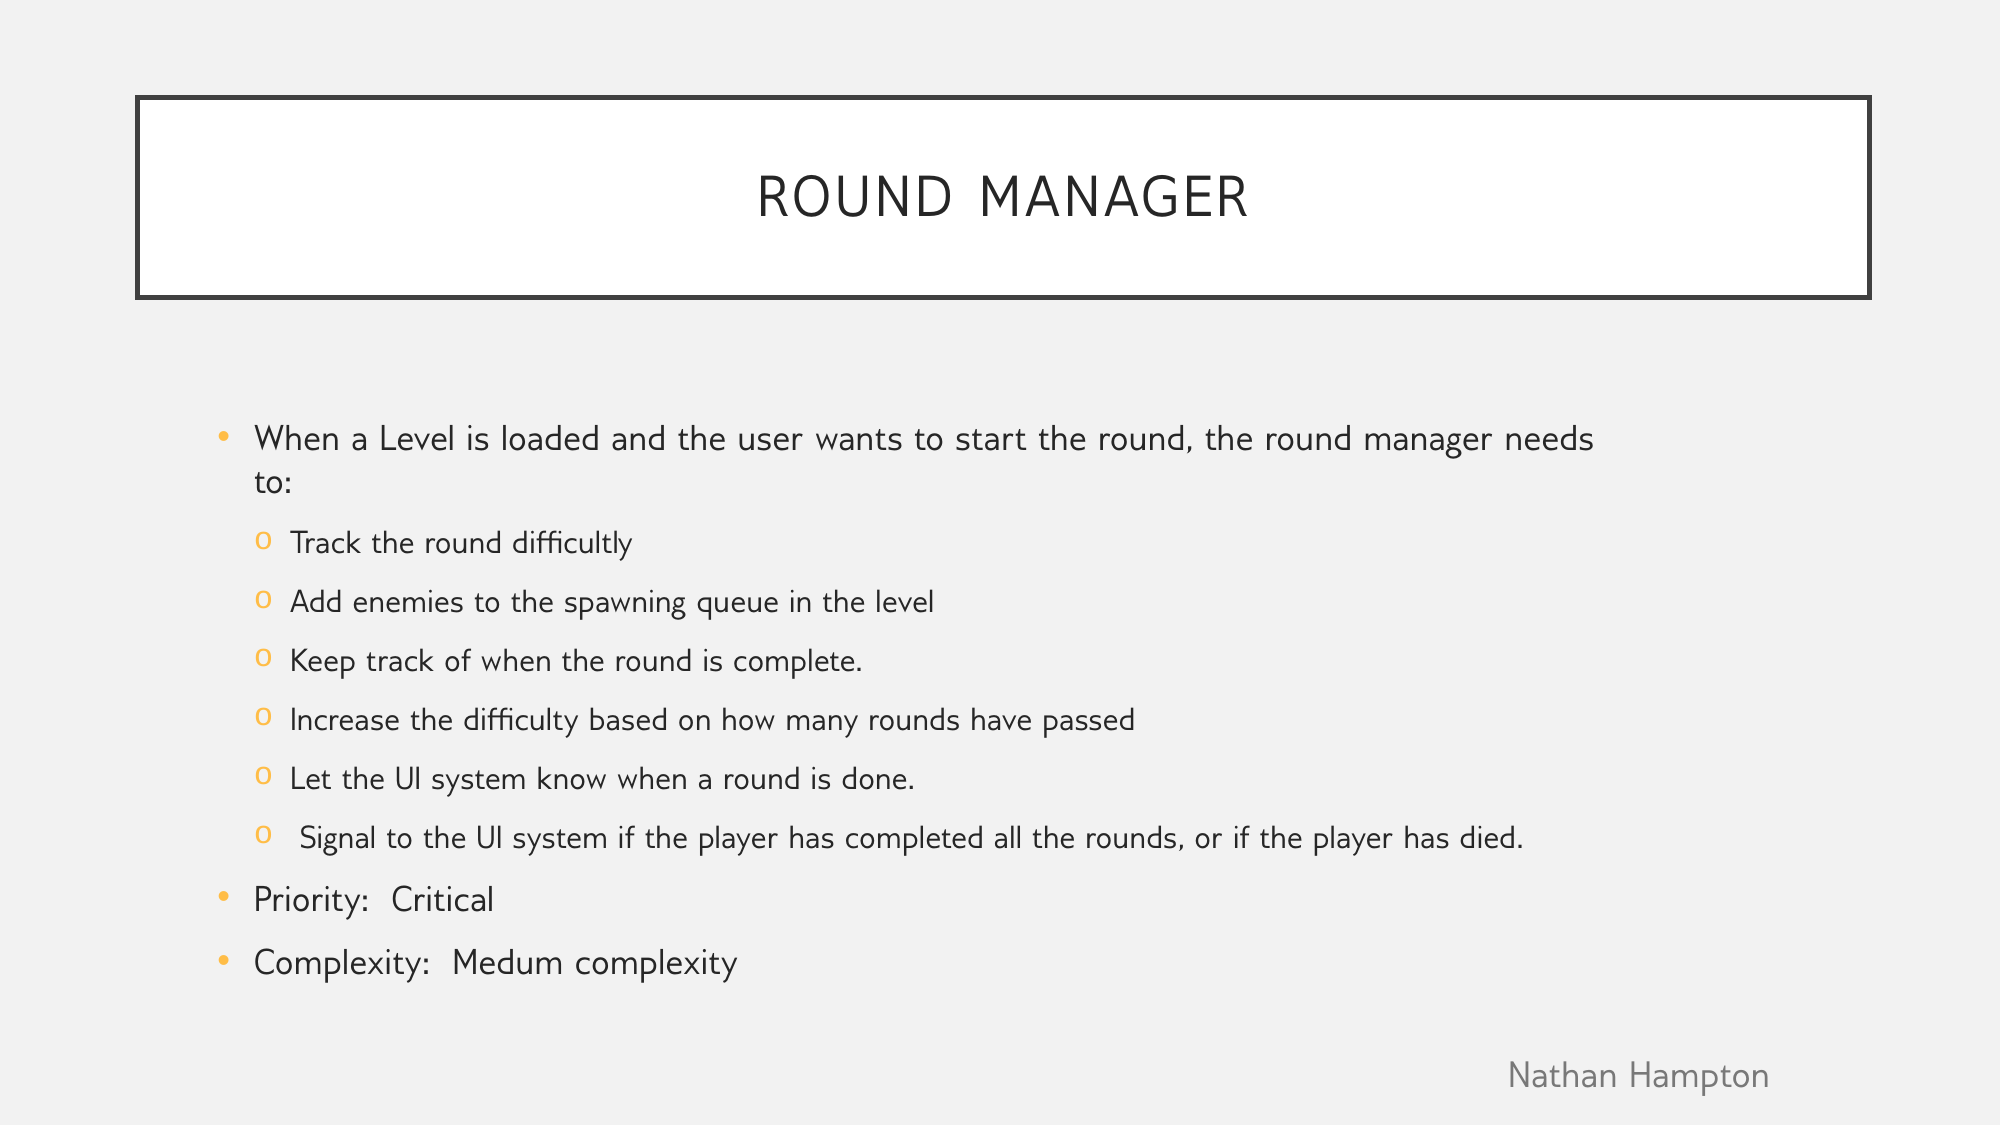

Round Manager
When a Level is loaded and the user wants to start the round, the round manager needs to:
Track the round difficultly
Add enemies to the spawning queue in the level
Keep track of when the round is complete.
Increase the difficulty based on how many rounds have passed
Let the UI system know when a round is done.
 Signal to the UI system if the player has completed all the rounds, or if the player has died.
Priority:  Critical
Complexity:  Medum complexity
Nathan Hampton